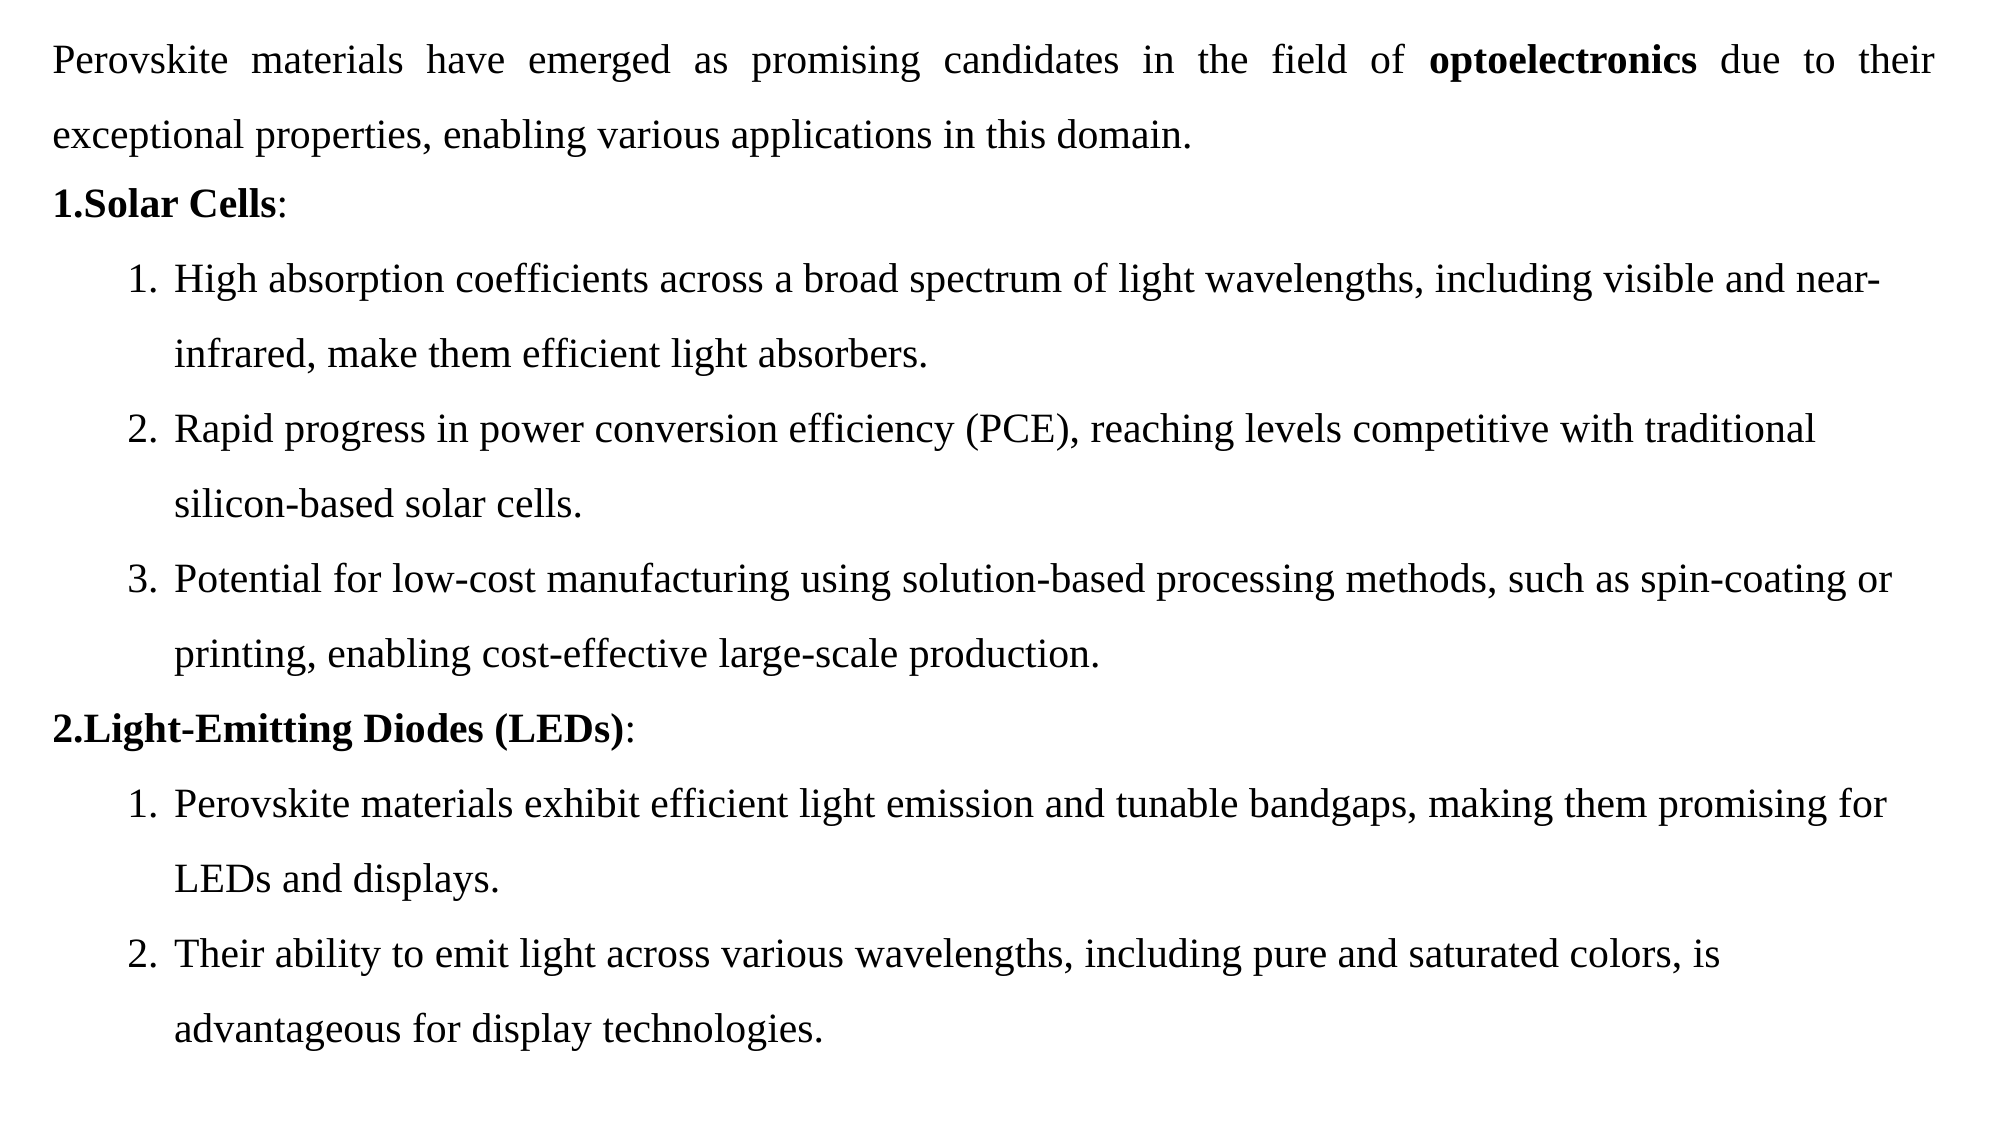

Perovskite materials have emerged as promising candidates in the field of optoelectronics due to their exceptional properties, enabling various applications in this domain.
Solar Cells:
High absorption coefficients across a broad spectrum of light wavelengths, including visible and near-infrared, make them efficient light absorbers.
Rapid progress in power conversion efficiency (PCE), reaching levels competitive with traditional silicon-based solar cells.
Potential for low-cost manufacturing using solution-based processing methods, such as spin-coating or printing, enabling cost-effective large-scale production.
Light-Emitting Diodes (LEDs):
Perovskite materials exhibit efficient light emission and tunable bandgaps, making them promising for LEDs and displays.
Their ability to emit light across various wavelengths, including pure and saturated colors, is advantageous for display technologies.